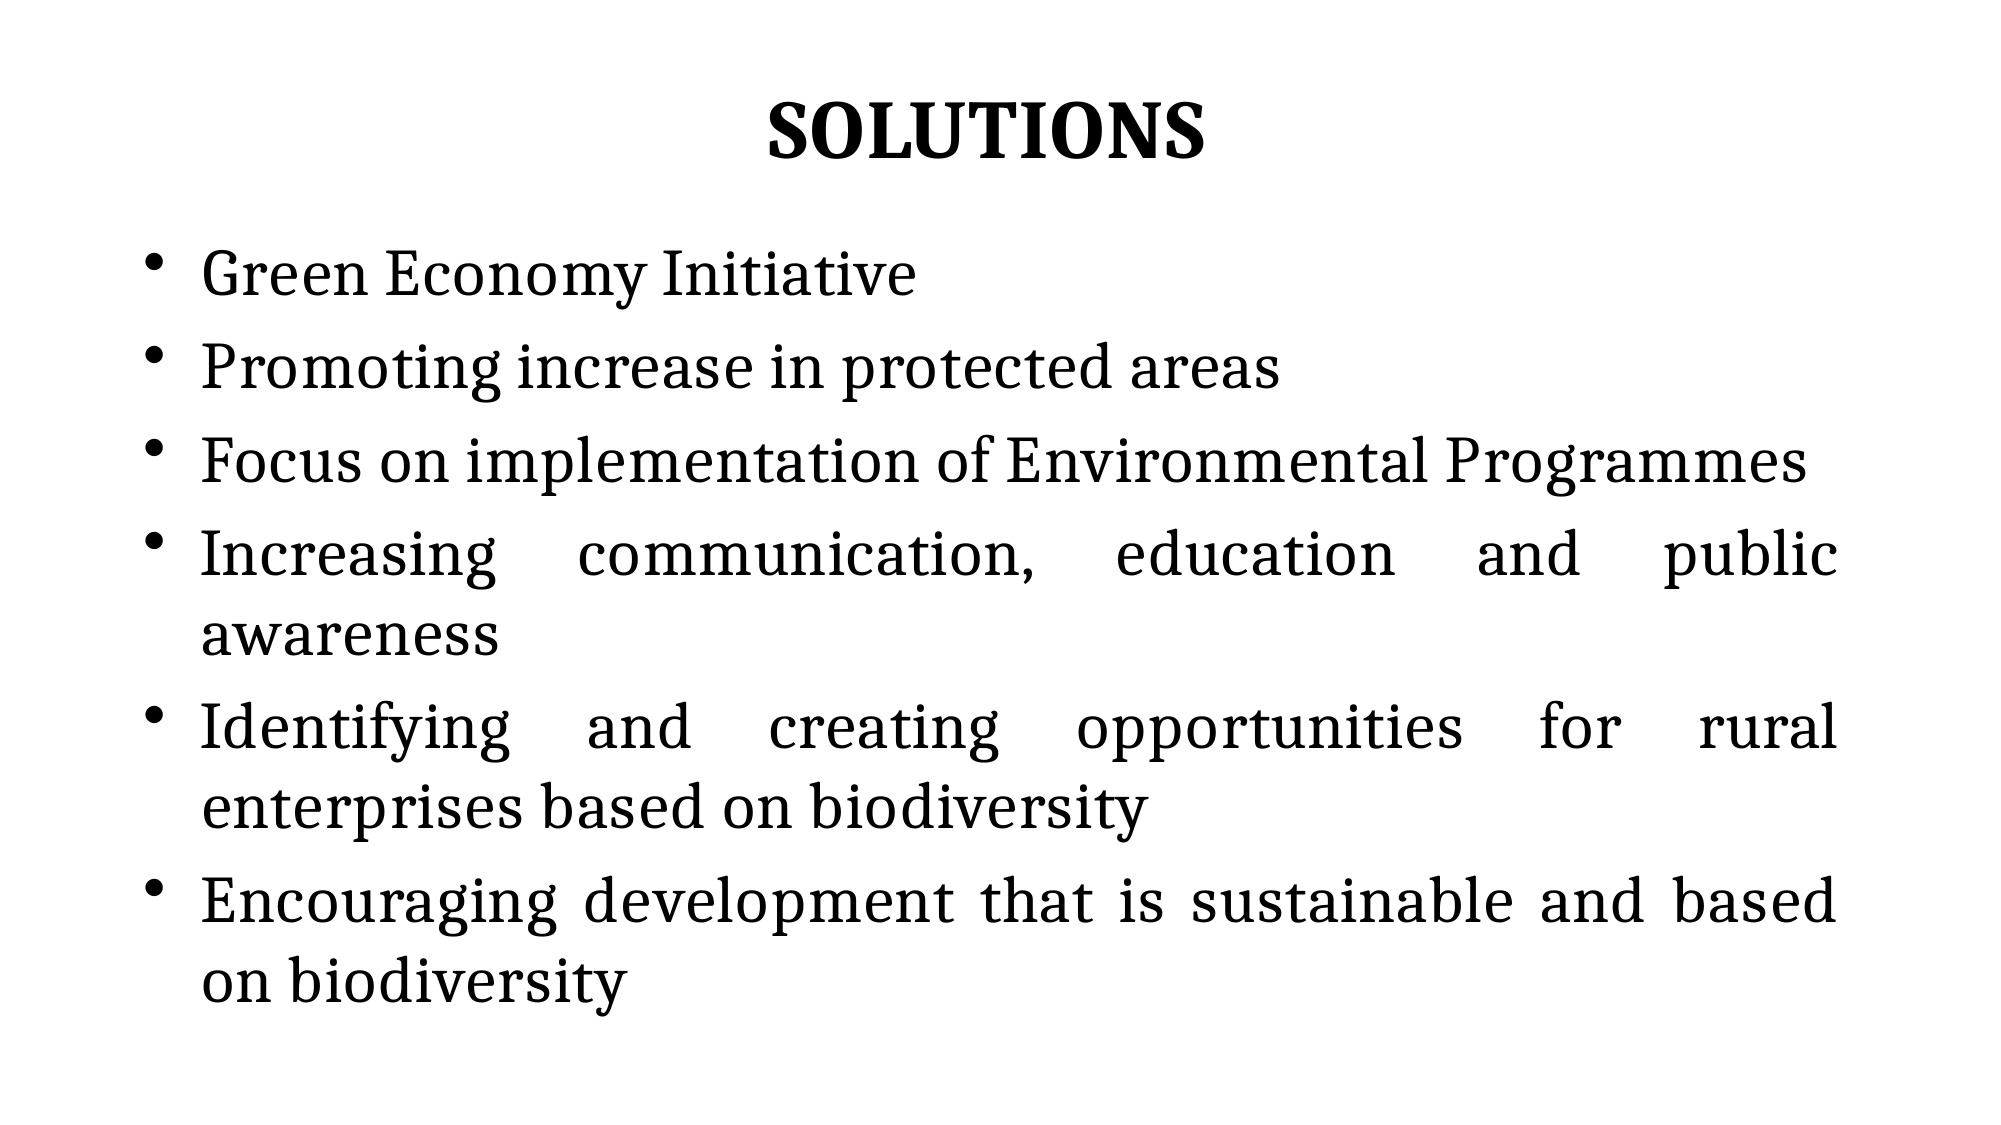

SOLUTIONS
Green Economy Initiative
Promoting increase in protected areas
Focus on implementation of Environmental Programmes
Increasing communication, education and public awareness
Identifying and creating opportunities for rural enterprises based on biodiversity
Encouraging development that is sustainable and based on biodiversity

17